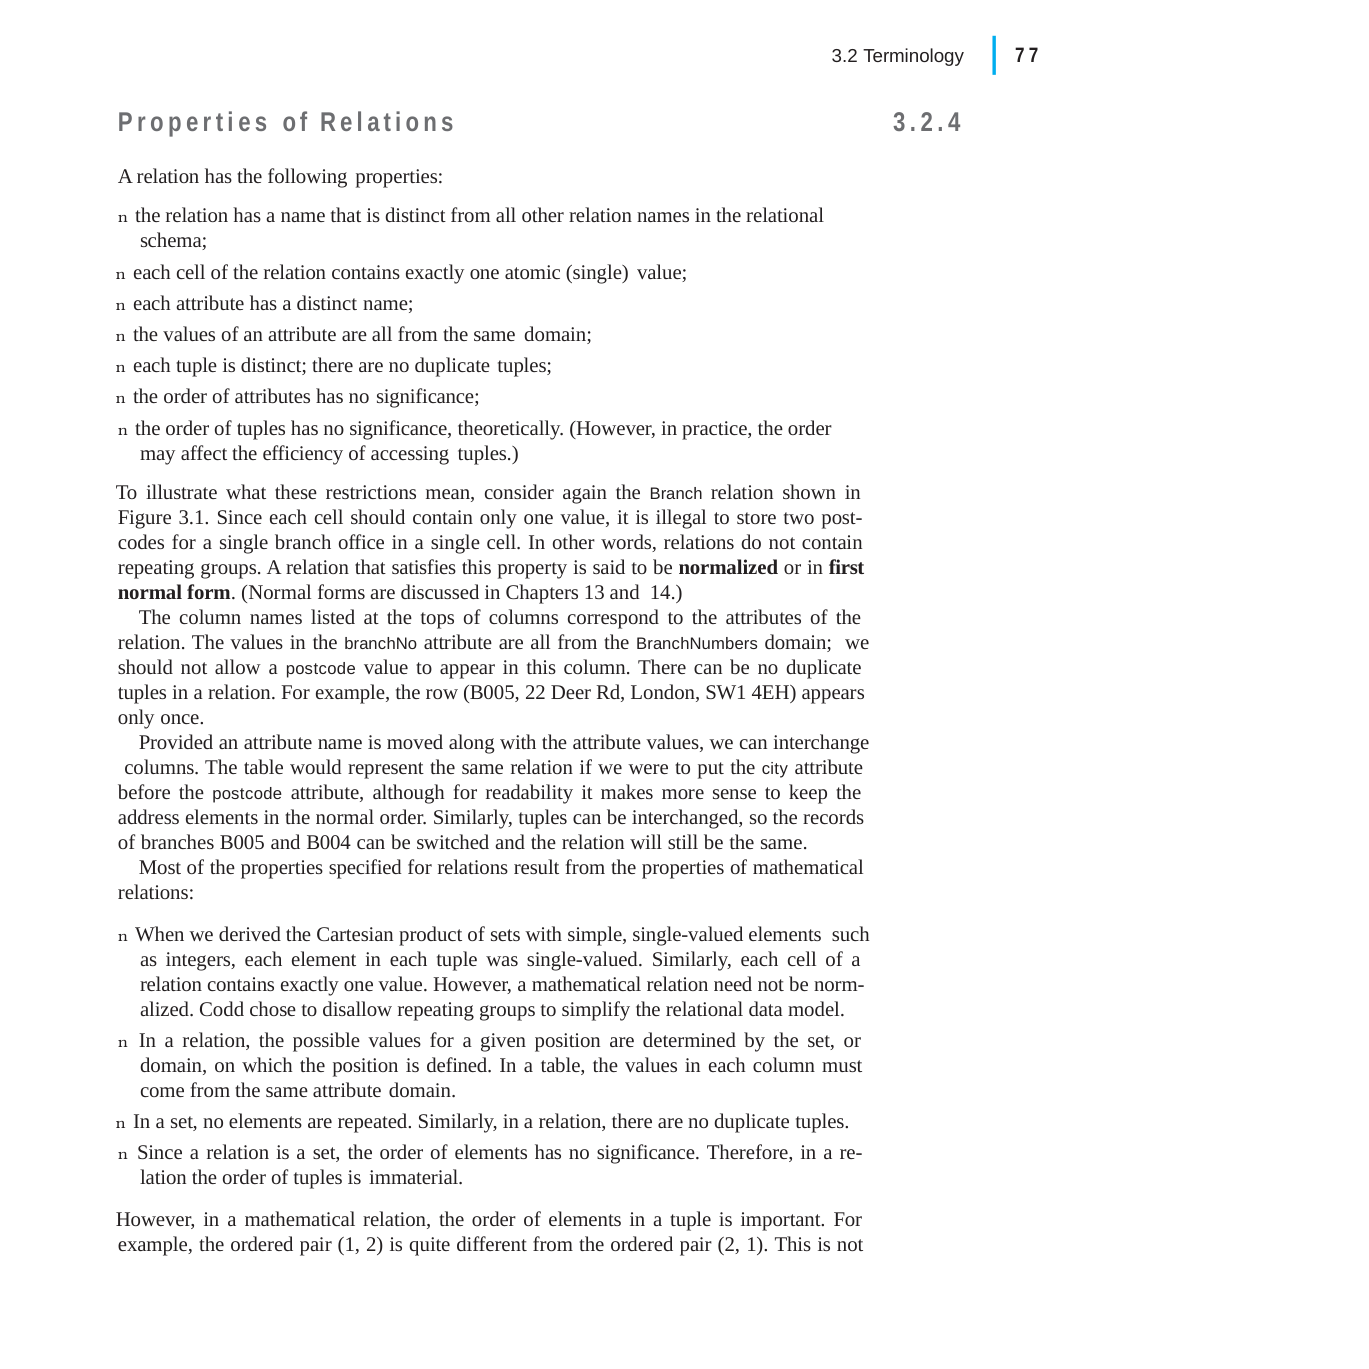

|
77
3.2 Terminology
Properties of Relations
A relation has the following properties:
n the relation has a name that is distinct from all other relation names in the relational  schema;
n each cell of the relation contains exactly one atomic (single) value;
n each attribute has a distinct name;
n the values of an attribute are all from the same domain;
n each tuple is distinct; there are no duplicate tuples;
n the order of attributes has no significance;
n the order of tuples has no significance, theoretically. (However, in practice, the order  may affect the efficiency of accessing tuples.)
To illustrate what these restrictions mean, consider again the Branch relation shown in  Figure 3.1. Since each cell should contain only one value, it is illegal to store two post-  codes for a single branch office in a single cell. In other words, relations do not contain  repeating groups. A relation that satisfies this property is said to be normalized or in first  normal form. (Normal forms are discussed in Chapters 13 and 14.)
The column names listed at the tops of columns correspond to the attributes of the  relation. The values in the branchNo attribute are all from the BranchNumbers domain;  we should not allow a postcode value to appear in this column. There can be no duplicate  tuples in a relation. For example, the row (B005, 22 Deer Rd, London, SW1 4EH) appears  only once.
Provided an attribute name is moved along with the attribute values, we can interchange  columns. The table would represent the same relation if we were to put the city attribute  before the postcode attribute, although for readability it makes more sense to keep the  address elements in the normal order. Similarly, tuples can be interchanged, so the records  of branches B005 and B004 can be switched and the relation will still be the same.
Most of the properties specified for relations result from the properties of mathematical  relations:
n When we derived the Cartesian product of sets with simple, single-valued elements  such as integers, each element in each tuple was single-valued. Similarly, each cell of a  relation contains exactly one value. However, a mathematical relation need not be norm-  alized. Codd chose to disallow repeating groups to simplify the relational data model.
n In a relation, the possible values for a given position are determined by the set, or  domain, on which the position is defined. In a table, the values in each column must  come from the same attribute domain.
n In a set, no elements are repeated. Similarly, in a relation, there are no duplicate tuples.
n Since a relation is a set, the order of elements has no significance. Therefore, in a re-  lation the order of tuples is immaterial.
However, in a mathematical relation, the order of elements in a tuple is important. For  example, the ordered pair (1, 2) is quite different from the ordered pair (2, 1). This is not
3.2.4